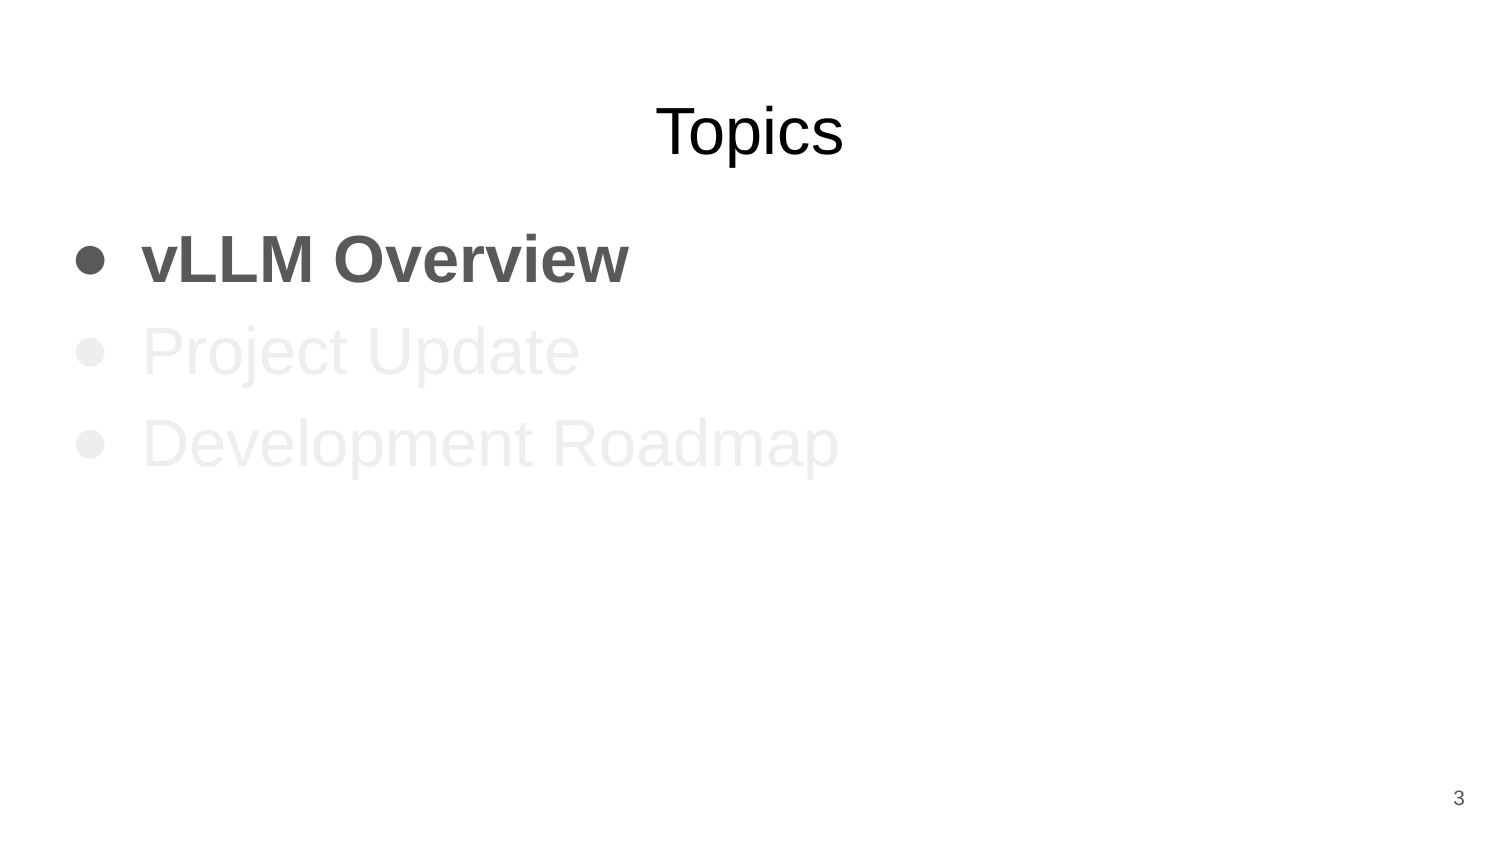

# Topics
vLLM Overview
Project Update
Development Roadmap
3